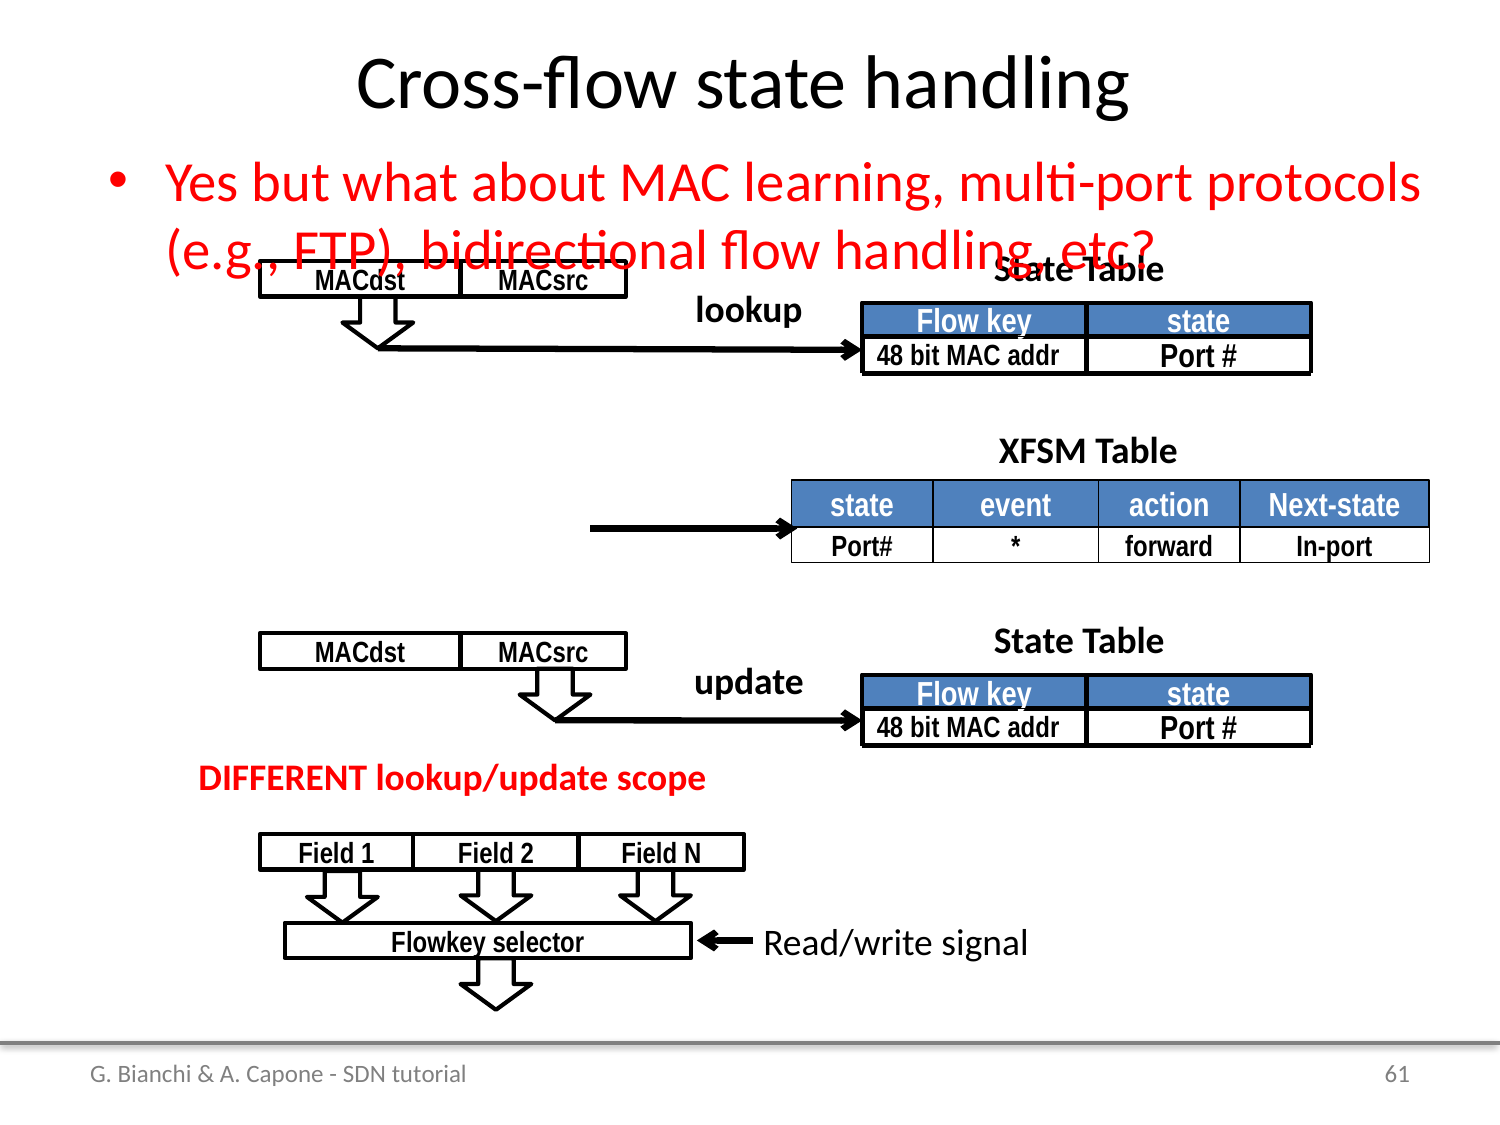

# Cross-flow state handling
Yes but what about MAC learning, multi-port protocols (e.g., FTP), bidirectional flow handling, etc?
State Table
MACdst
MACsrc
lookup

Flow key
state
48 bit MAC addr
Port #
XFSM Table
state
event
action
Next-state
Port#
*
forward
In-port
State Table
MACdst
MACsrc
update

Flow key
state
48 bit MAC addr
Port #
DIFFERENT lookup/update scope
Field 1
Field 2
Field N

Read/write signal
Flowkey selector

G. Bianchi & A. Capone - SDN tutorial
61